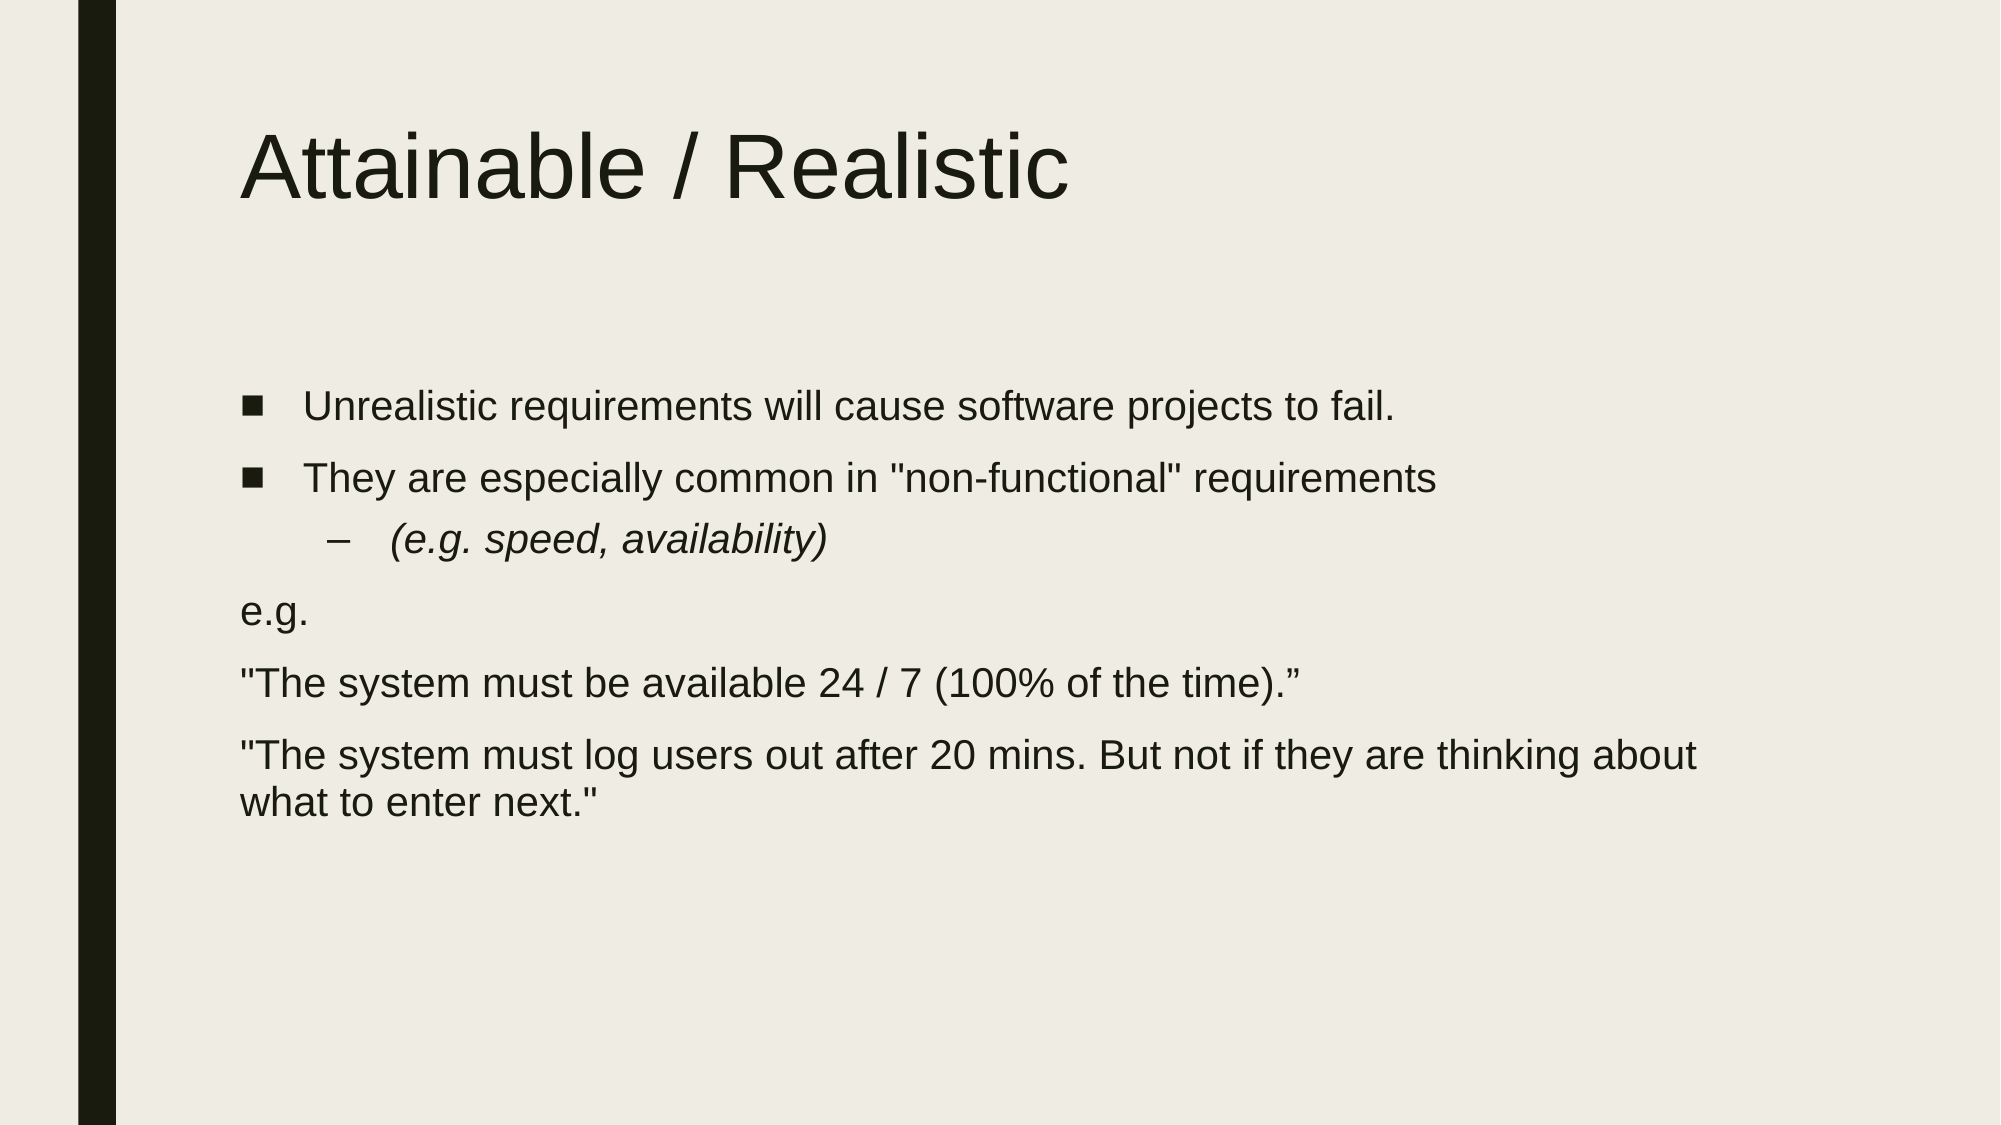

# Attainable / Realistic
Unrealistic requirements will cause software projects to fail.
They are especially common in "non-functional" requirements
(e.g. speed, availability)
e.g.
"The system must be available 24 / 7 (100% of the time).”
"The system must log users out after 20 mins. But not if they are thinking about what to enter next."